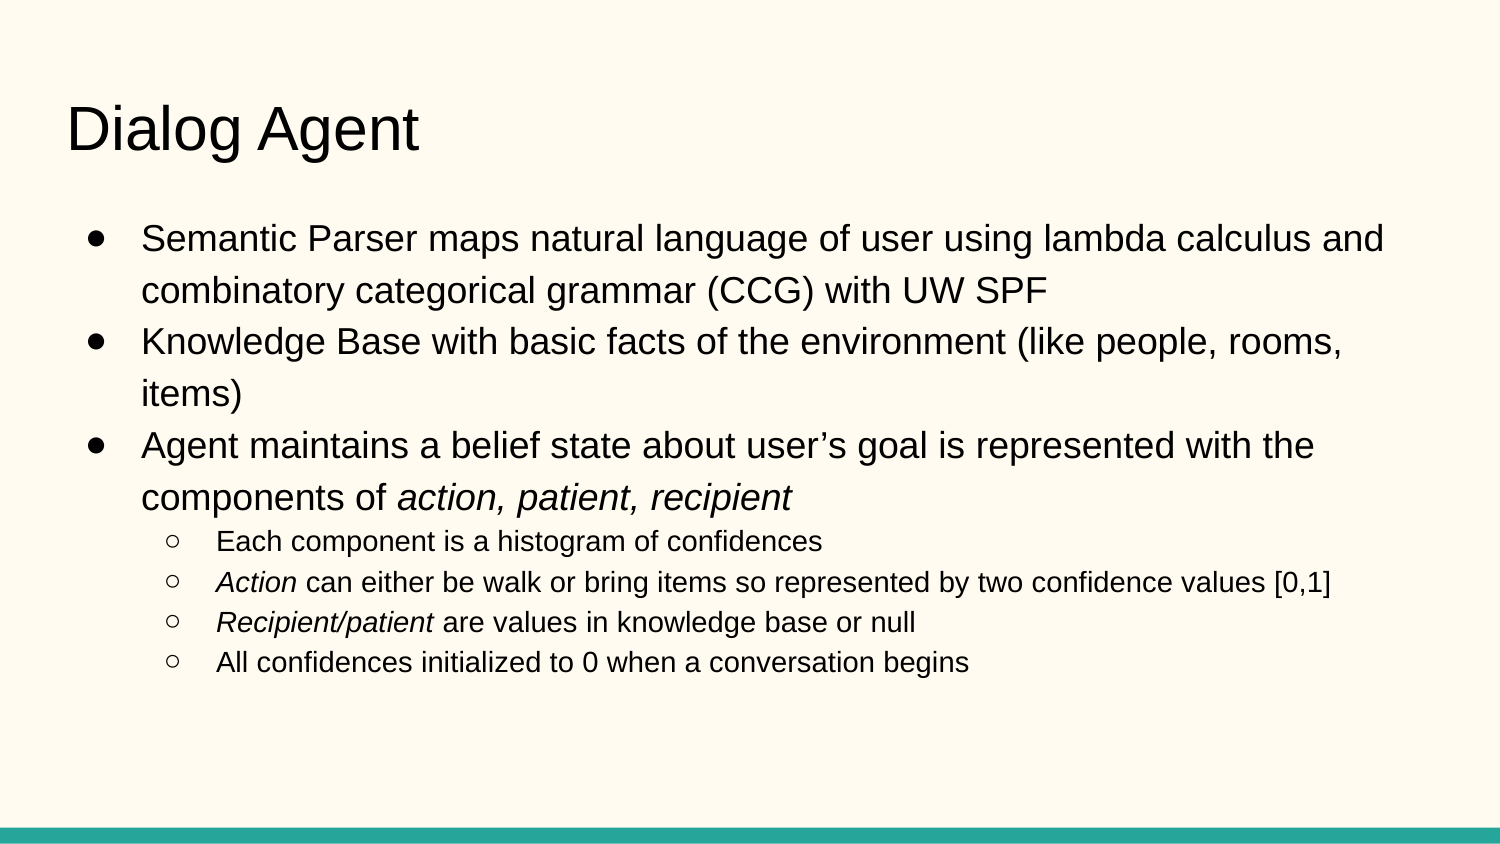

# Dialog Agent
Semantic Parser maps natural language of user using lambda calculus and combinatory categorical grammar (CCG) with UW SPF
Knowledge Base with basic facts of the environment (like people, rooms, items)
Agent maintains a belief state about user’s goal is represented with the components of action, patient, recipient
Each component is a histogram of confidences
Action can either be walk or bring items so represented by two confidence values [0,1]
Recipient/patient are values in knowledge base or null
All confidences initialized to 0 when a conversation begins